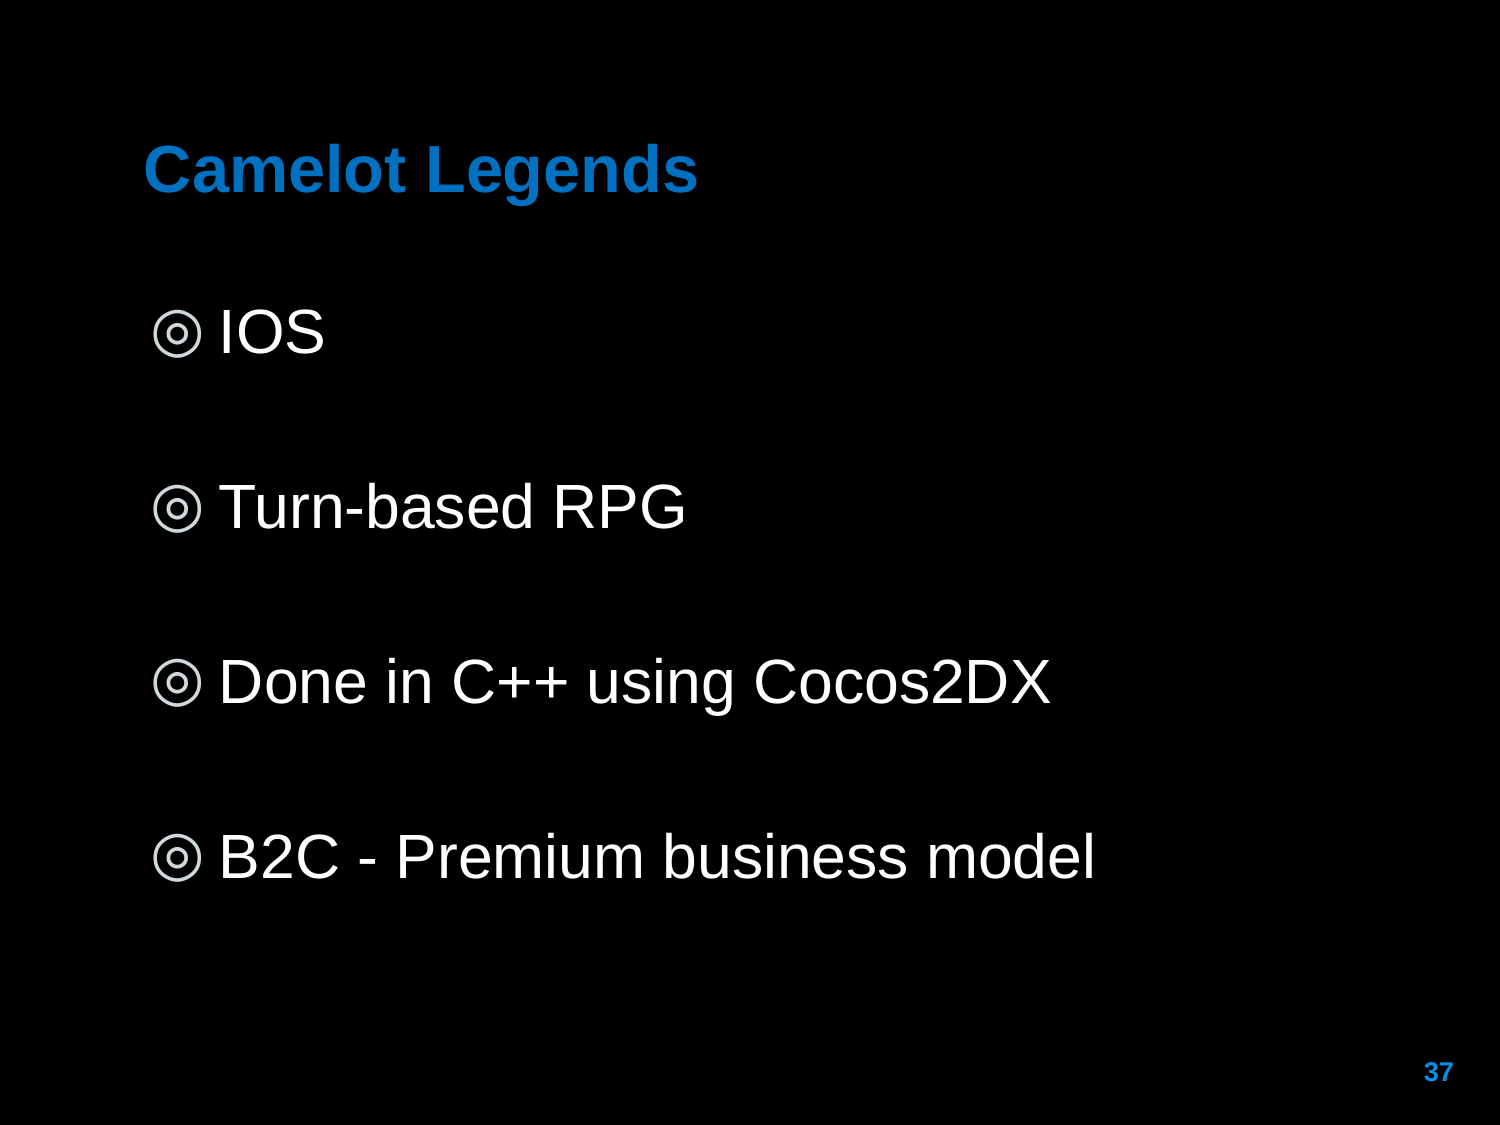

# Camelot Legends
IOS

Turn-based RPG

Done in C++ using Cocos2DX

B2C - Premium business model

37